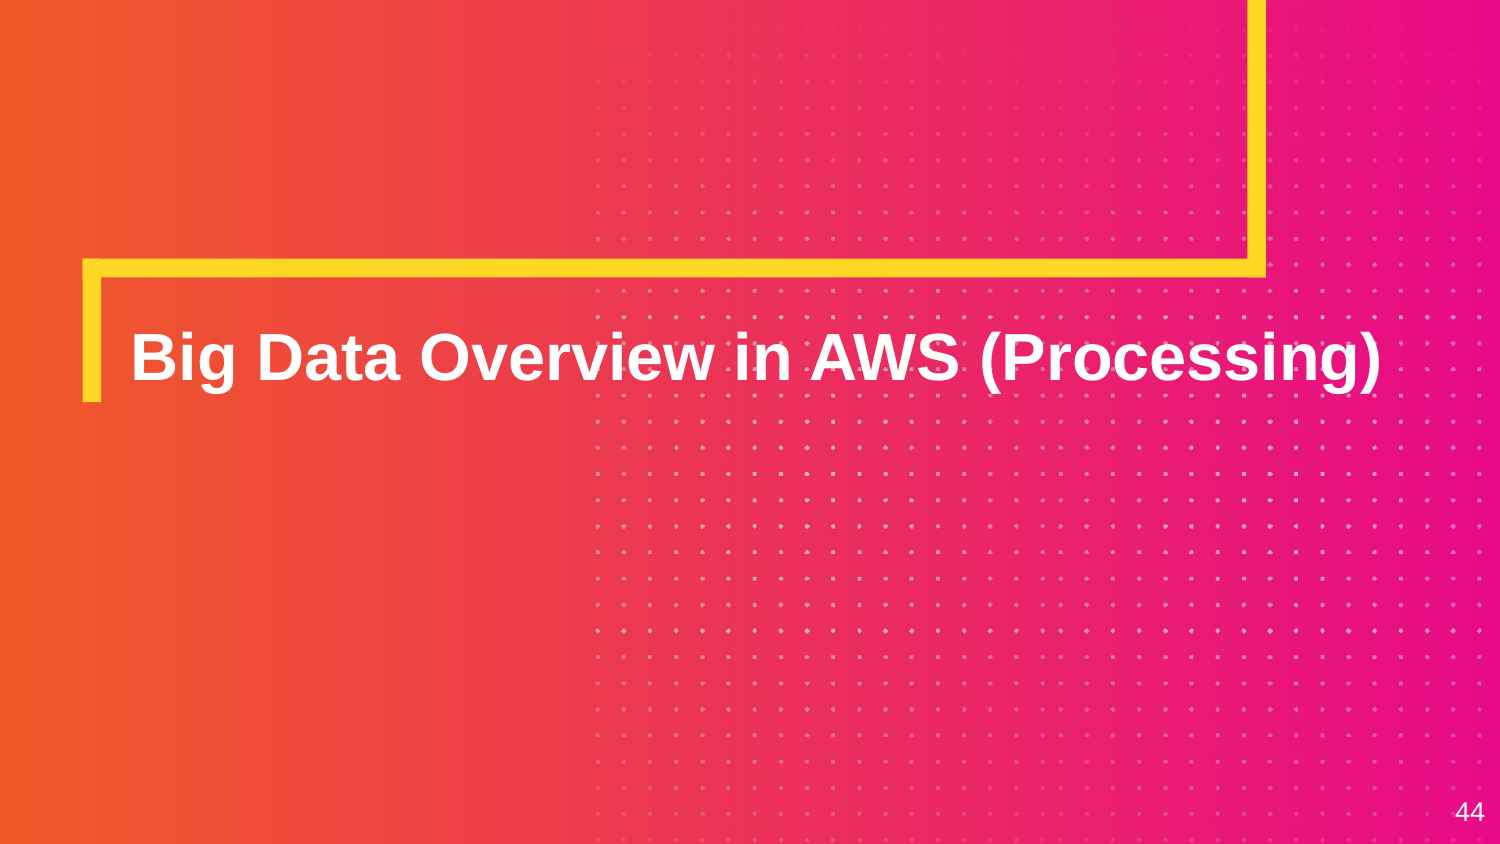

# Big Data Overview in AWS (Processing)
44